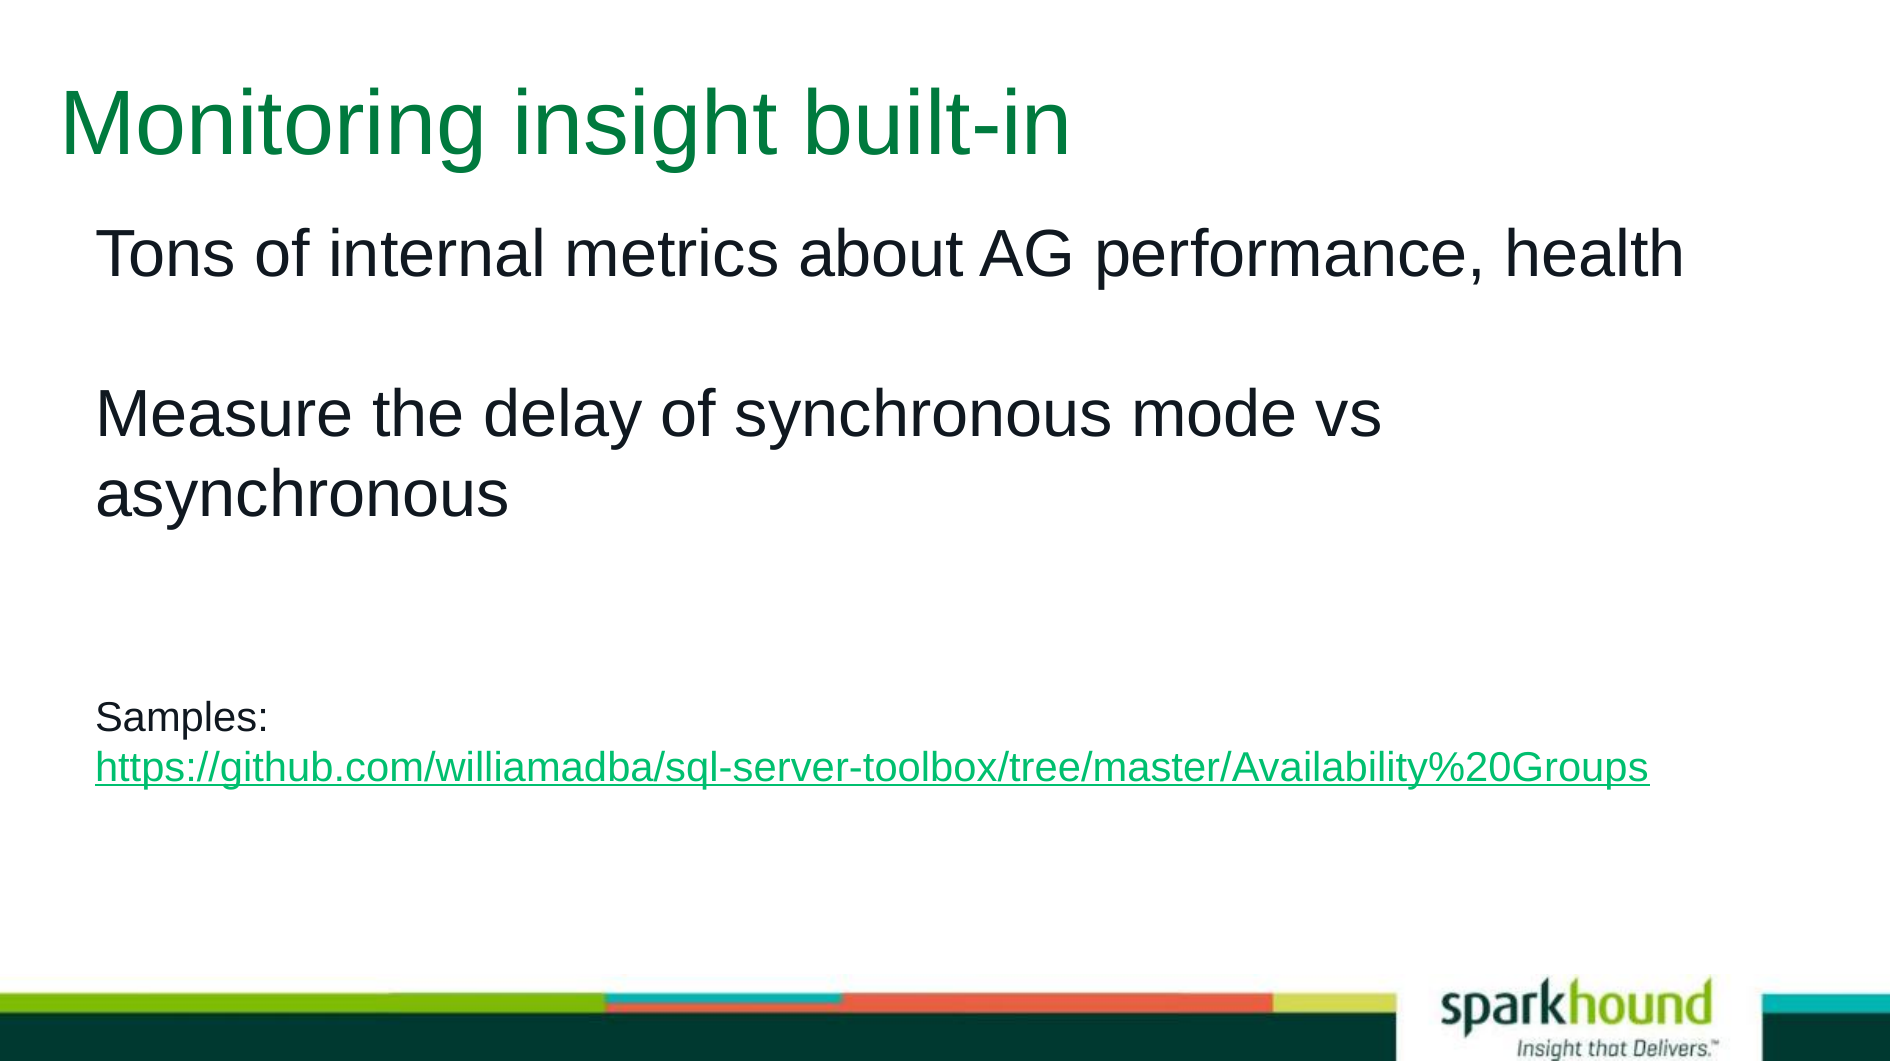

# Monitoring insight built-in
Tons of internal metrics about AG performance, health

Measure the delay of synchronous mode vs asynchronous

Samples:
https://github.com/williamadba/sql-server-toolbox/tree/master/Availability%20Groups